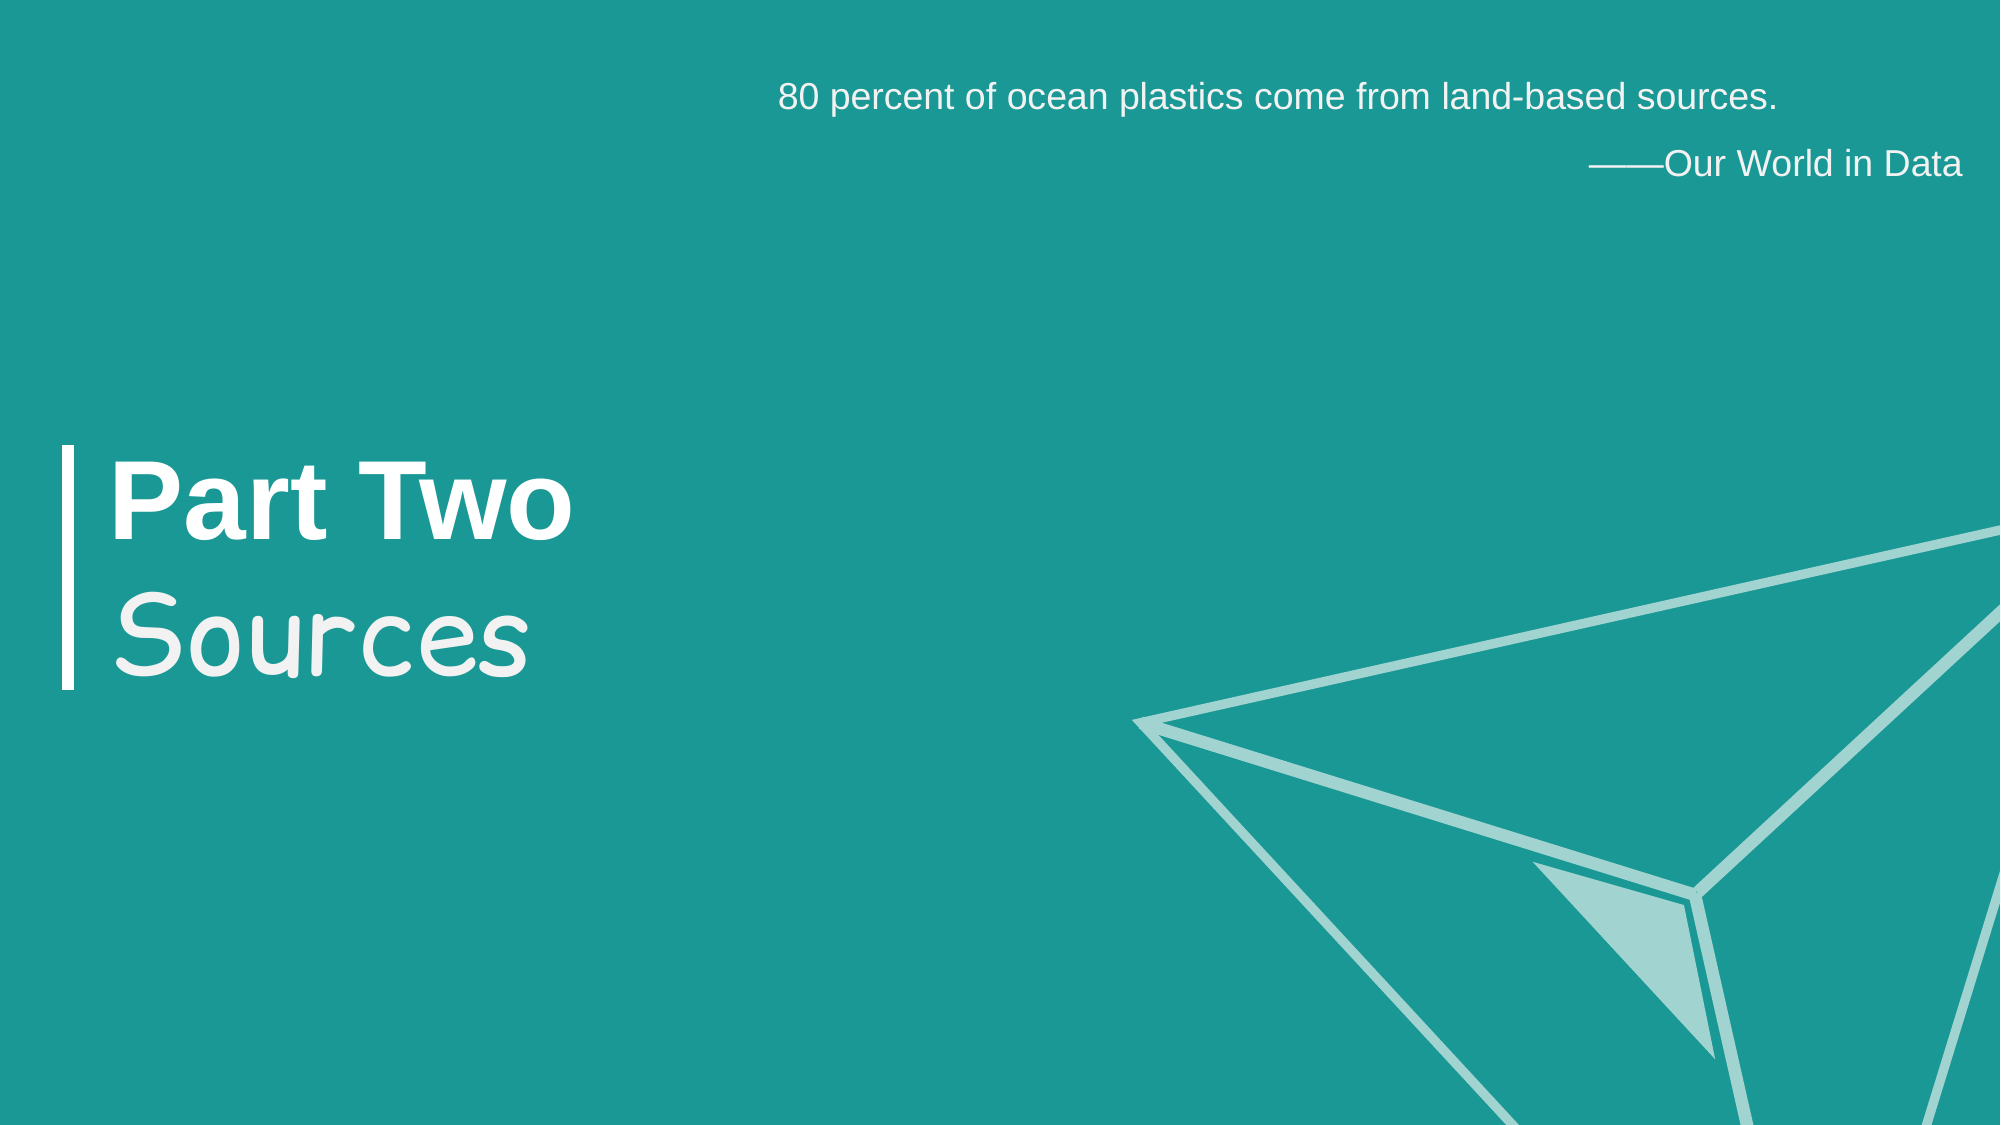

80 percent of ocean plastics come from land-based sources.
——Our World in Data
Part Two
Sources